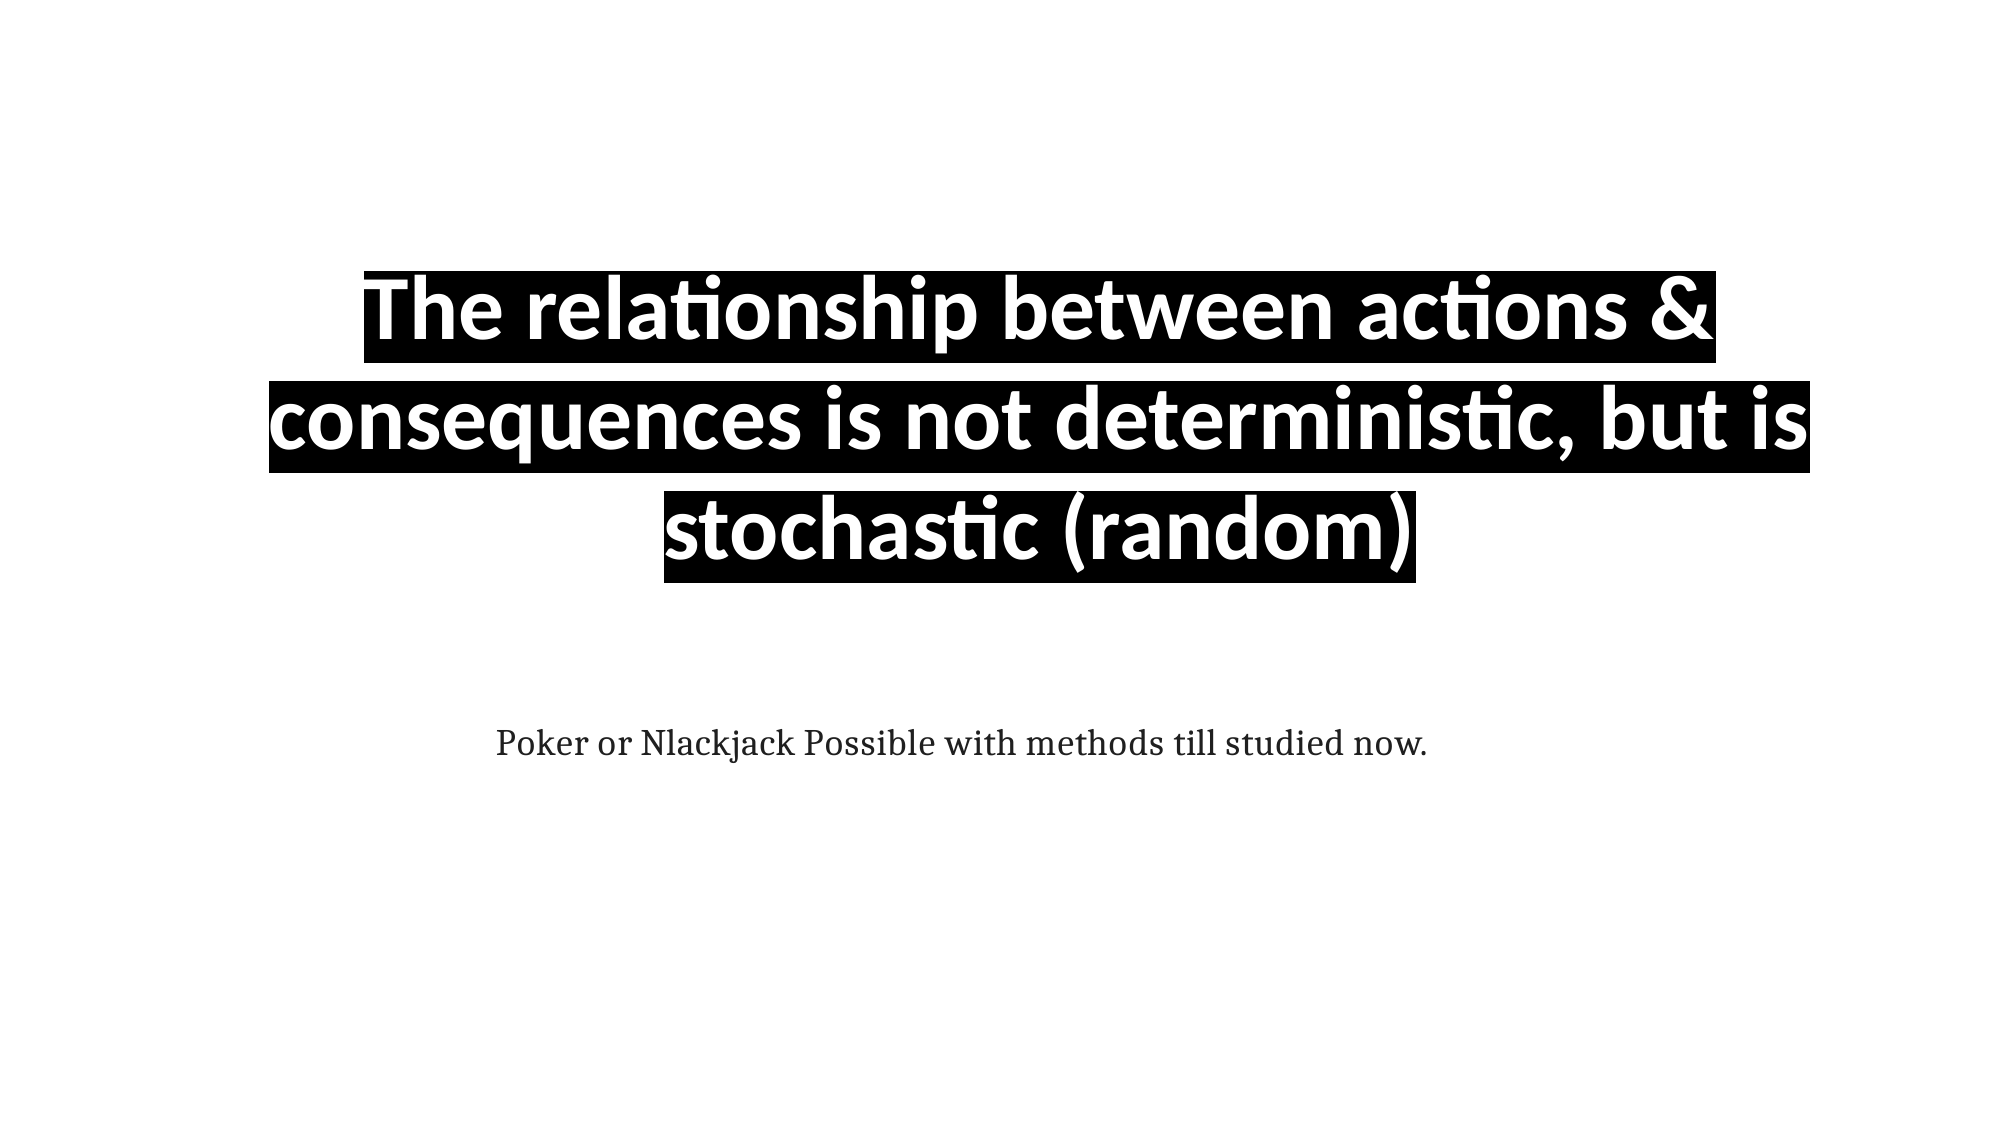

The relationship between actions & consequences is not deterministic, but is stochastic (random)
Poker or Nlackjack Possible with methods till studied now.